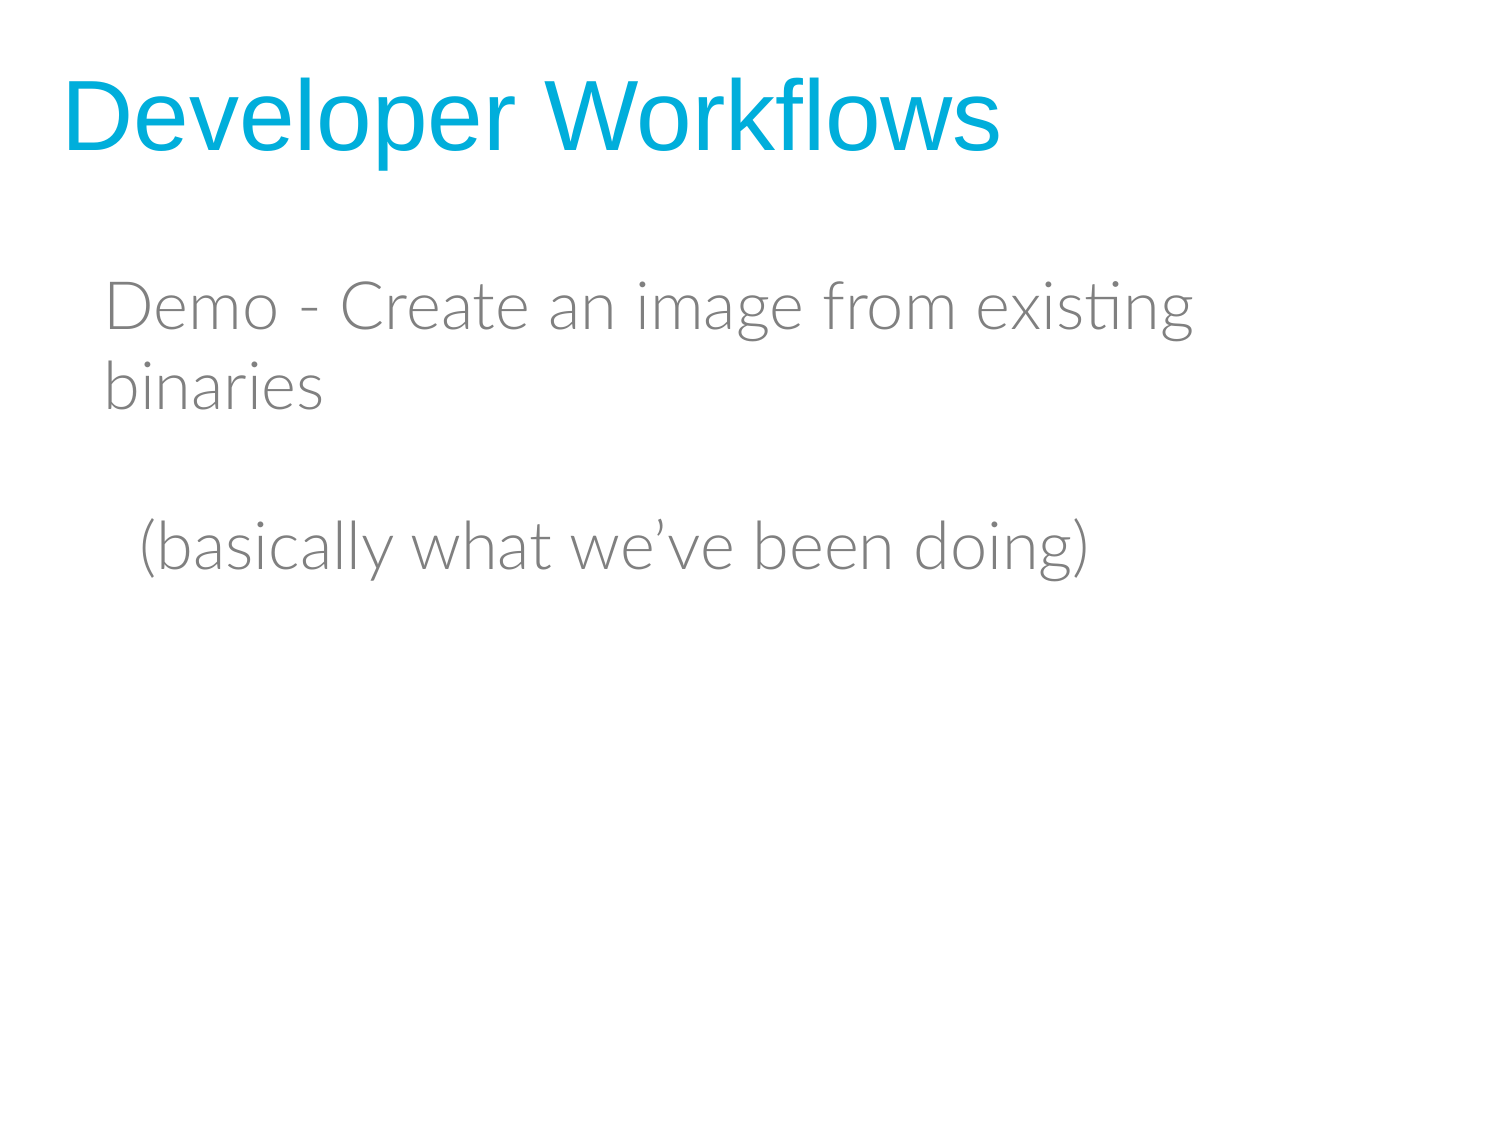

Developer Workflows
Demo - Create an image from existing binaries

  (basically what we’ve been doing)